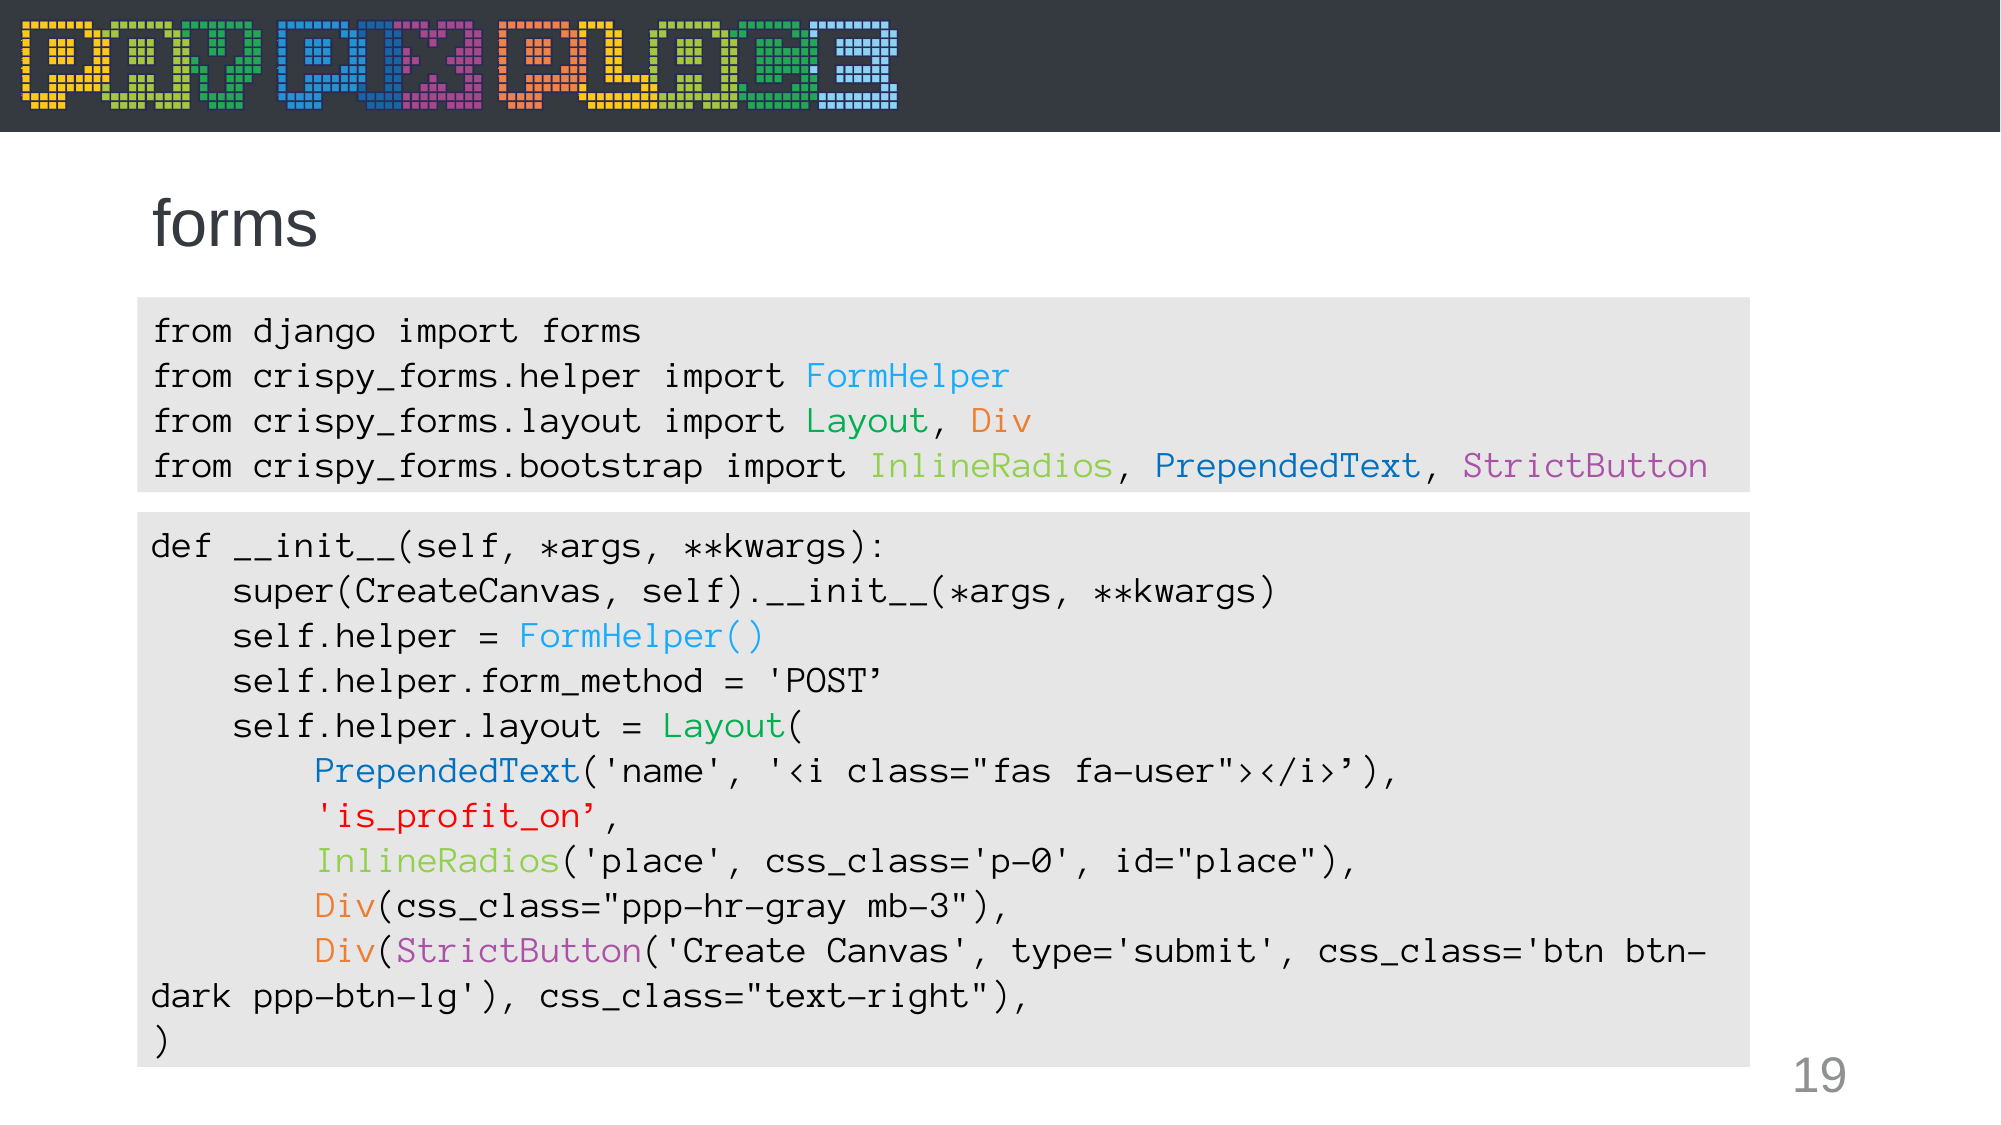

# forms
from django import forms
from crispy_forms.helper import FormHelper
from crispy_forms.layout import Layout, Div
from crispy_forms.bootstrap import InlineRadios, PrependedText, StrictButton
def __init__(self, *args, **kwargs):
    super(CreateCanvas, self).__init__(*args, **kwargs)
    self.helper = FormHelper()
    self.helper.form_method = 'POST’
    self.helper.layout = Layout(
        PrependedText('name', '<i class="fas fa-user"></i>’),
        'is_profit_on’,
        InlineRadios('place', css_class='p-0', id="place"),
        Div(css_class="ppp-hr-gray mb-3"),
        Div(StrictButton('Create Canvas', type='submit', css_class='btn btn-dark ppp-btn-lg'), css_class="text-right"),
)
19